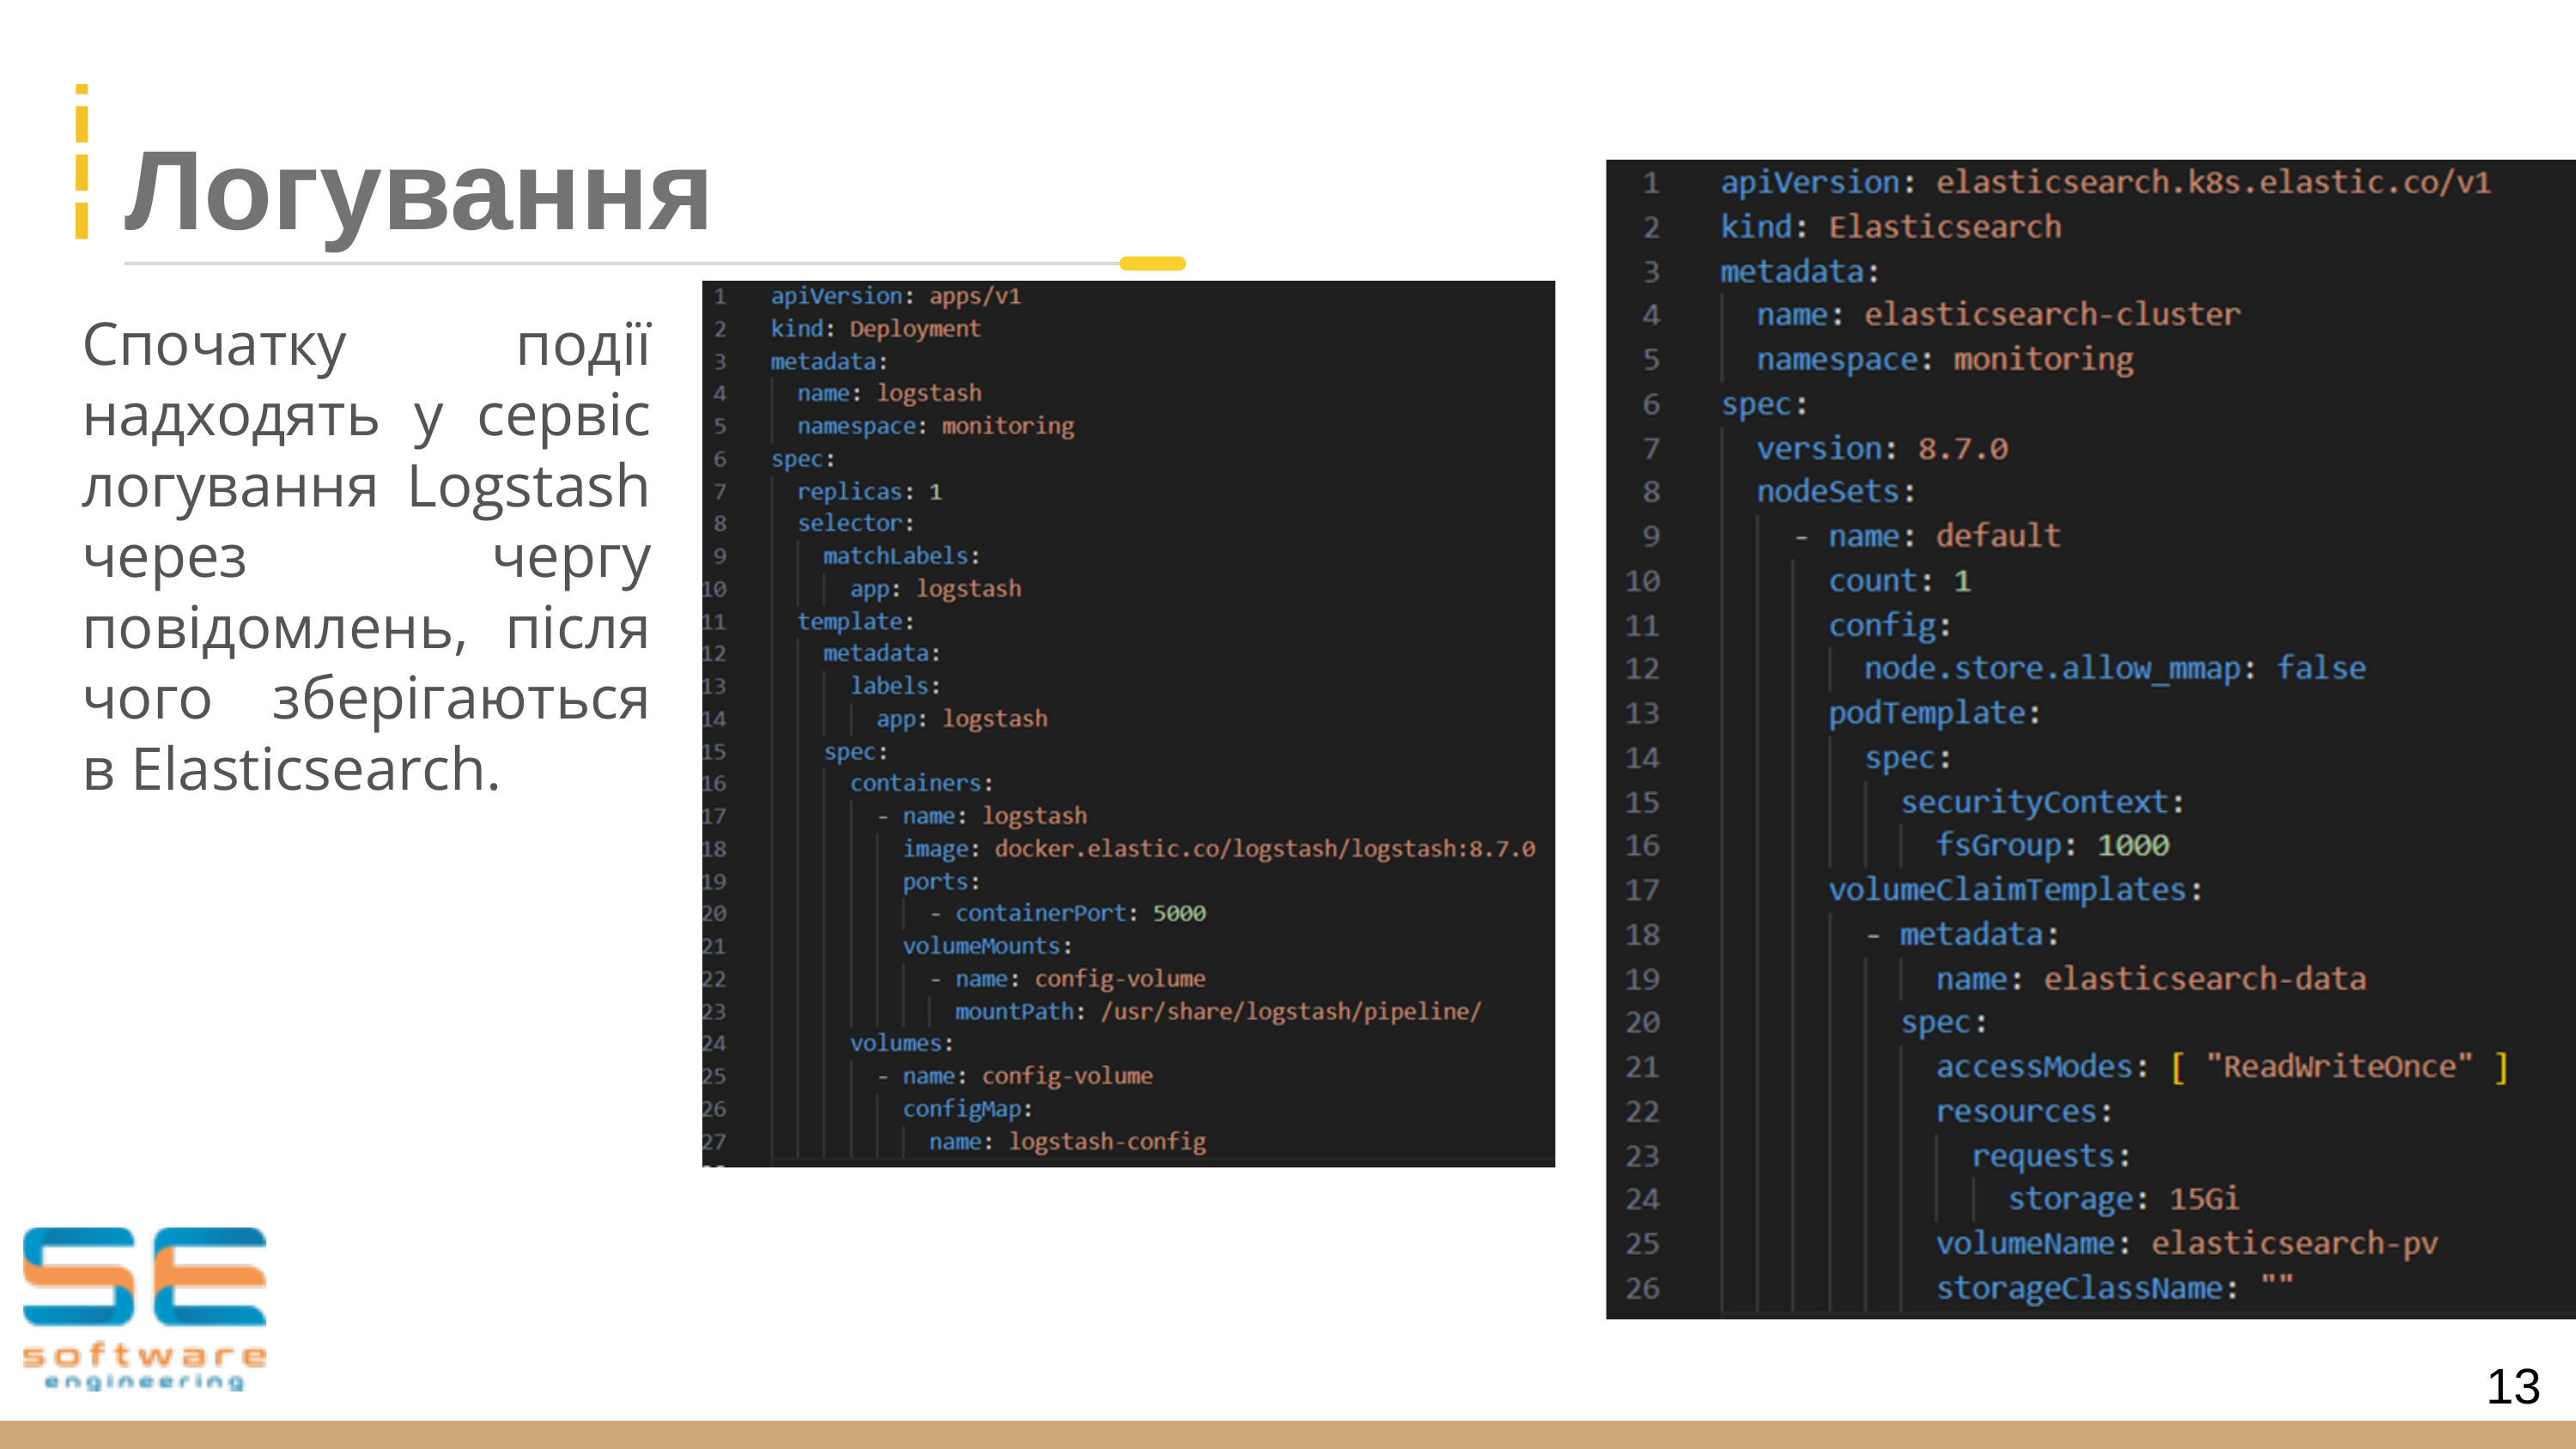

Логування

Спочатку події надходять у сервіс логування Logstash через чергу повідомлень, після чого зберігаються в Elasticsearch.

13